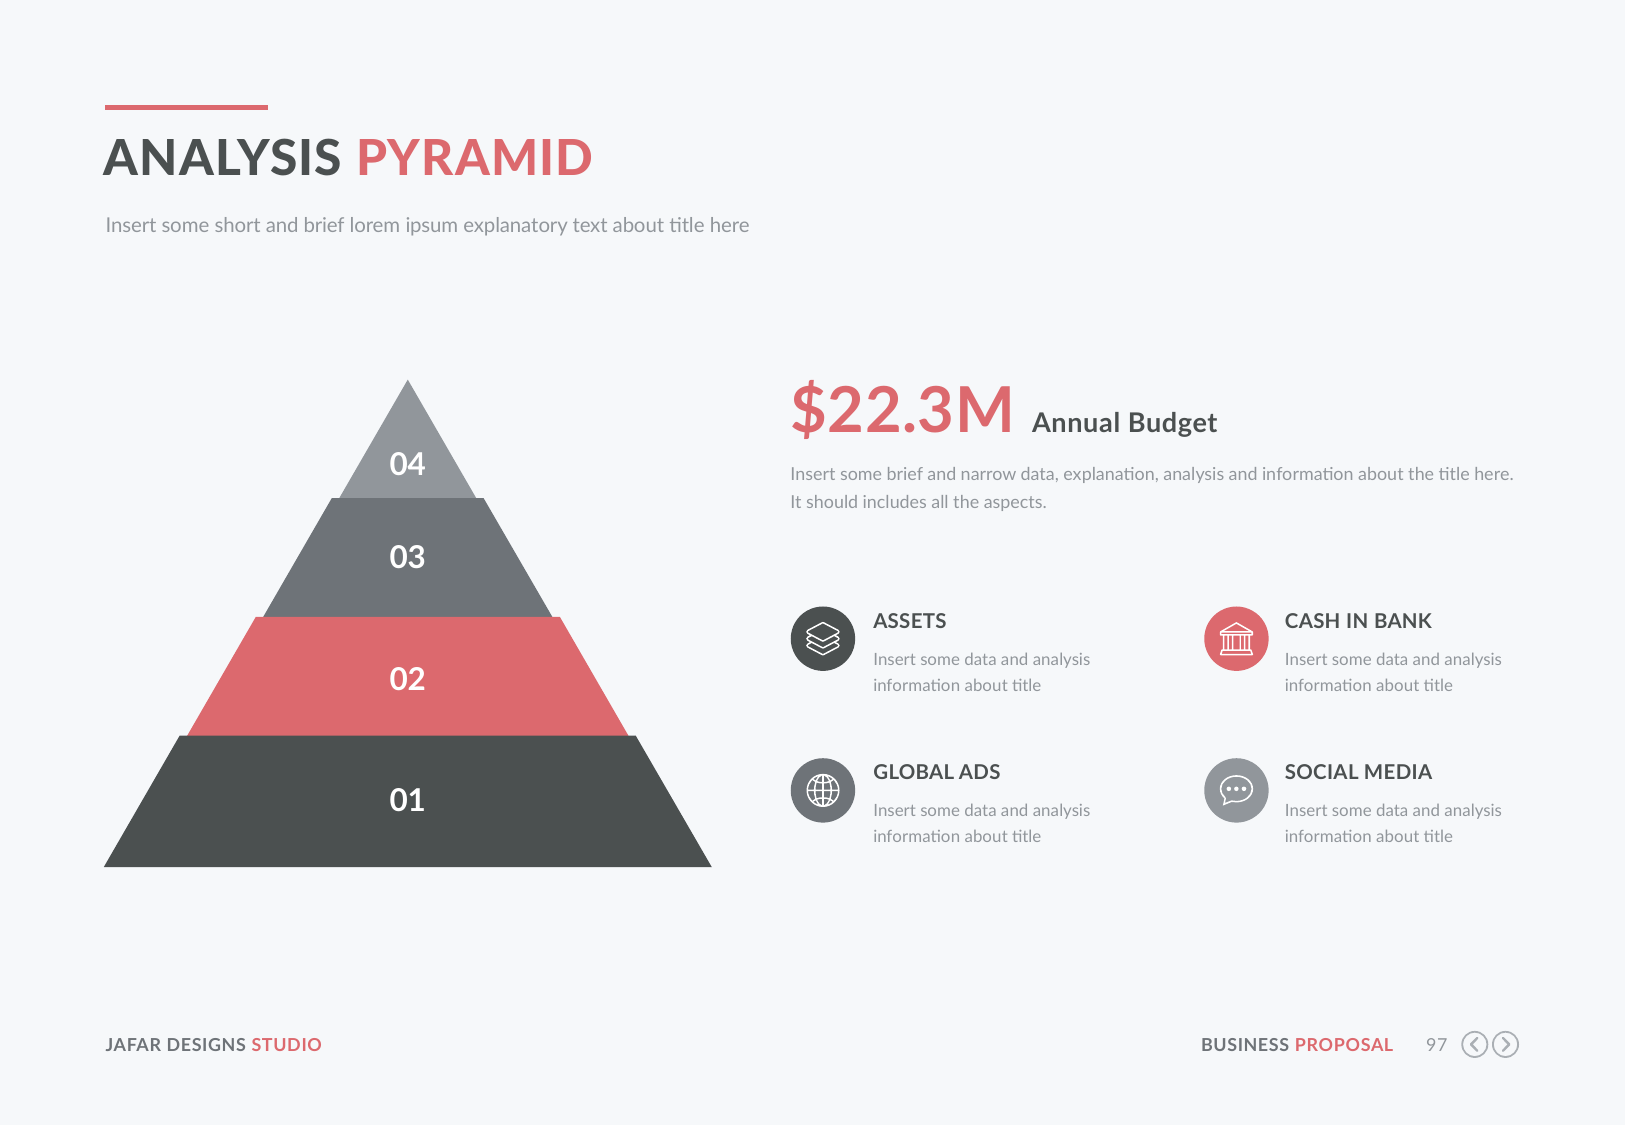

Analysis pyramid
Insert some short and brief lorem ipsum explanatory text about title here
$22.3M Annual Budget

04
Insert some brief and narrow data, explanation, analysis and information about the title here. It should includes all the aspects.

03

assets
Insert some data and analysis information about title
Cash in bank
Insert some data and analysis information about title

02

Global ads
Insert some data and analysis information about title
Social media
Insert some data and analysis information about title
01